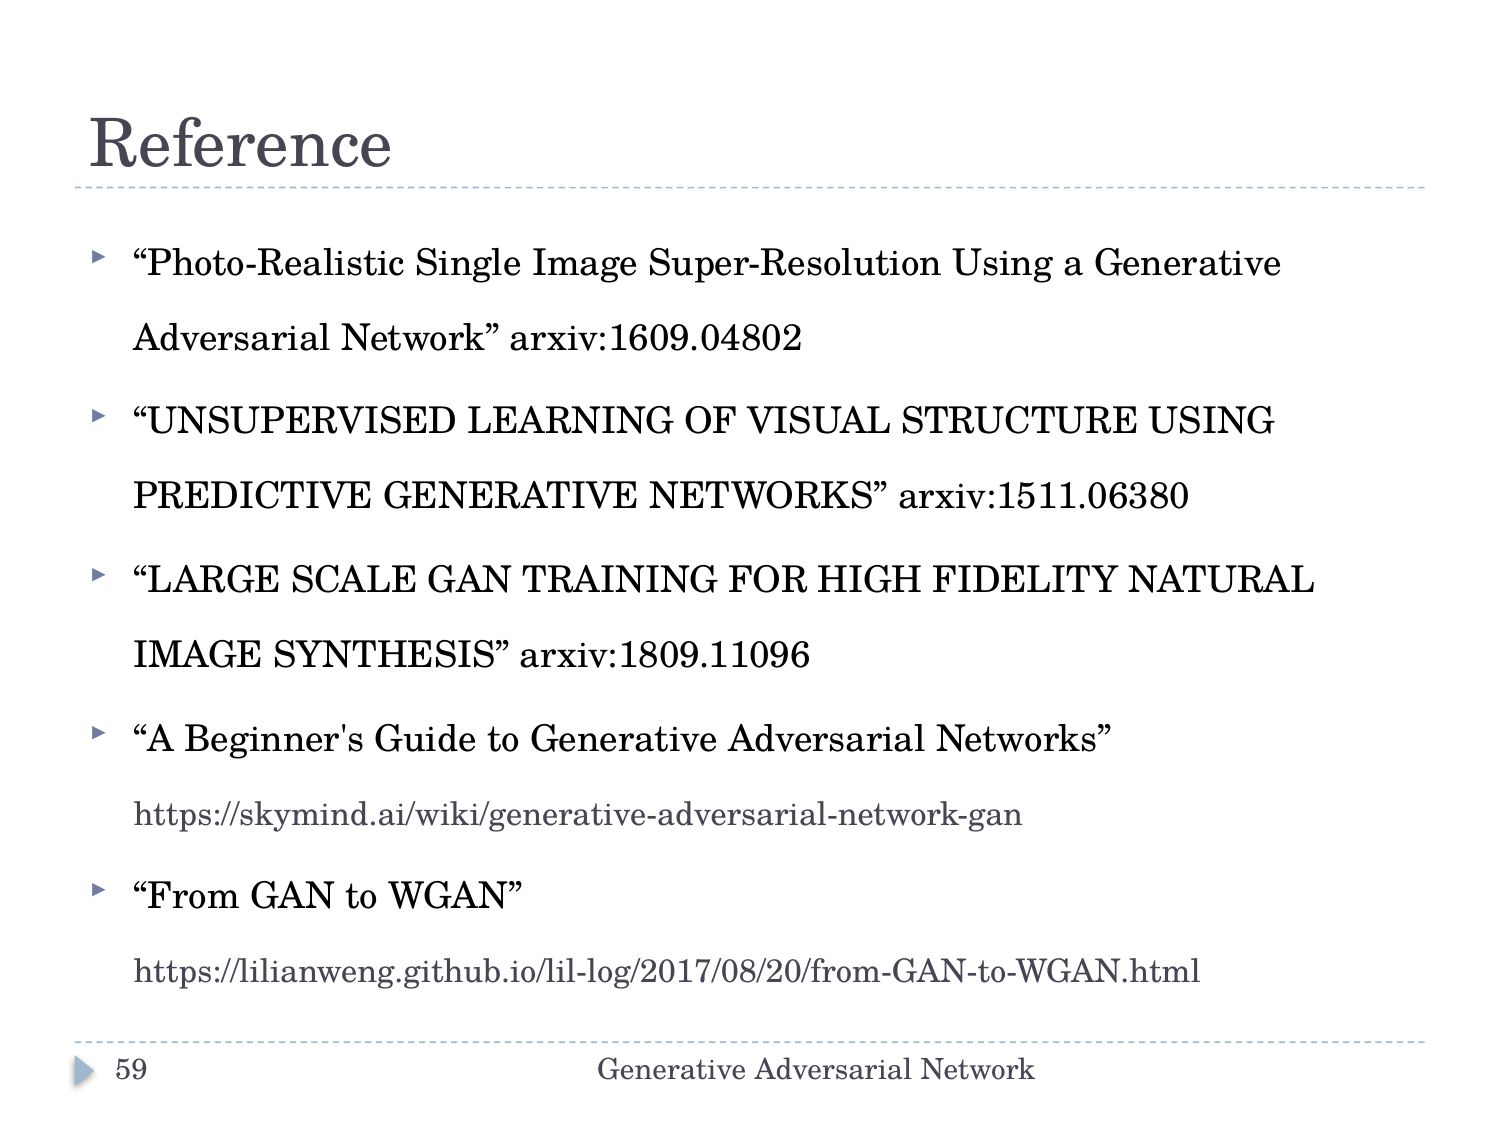

# Reference
“Photo-Realistic Single Image Super-Resolution Using a Generative Adversarial Network” arxiv:1609.04802
“UNSUPERVISED LEARNING OF VISUAL STRUCTURE USING PREDICTIVE GENERATIVE NETWORKS” arxiv:1511.06380
“LARGE SCALE GAN TRAINING FOR HIGH FIDELITY NATURAL IMAGE SYNTHESIS” arxiv:1809.11096
“A Beginner's Guide to Generative Adversarial Networks”
https://skymind.ai/wiki/generative-adversarial-network-gan
“From GAN to WGAN”
https://lilianweng.github.io/lil-log/2017/08/20/from-GAN-to-WGAN.html
59
Generative Adversarial Network